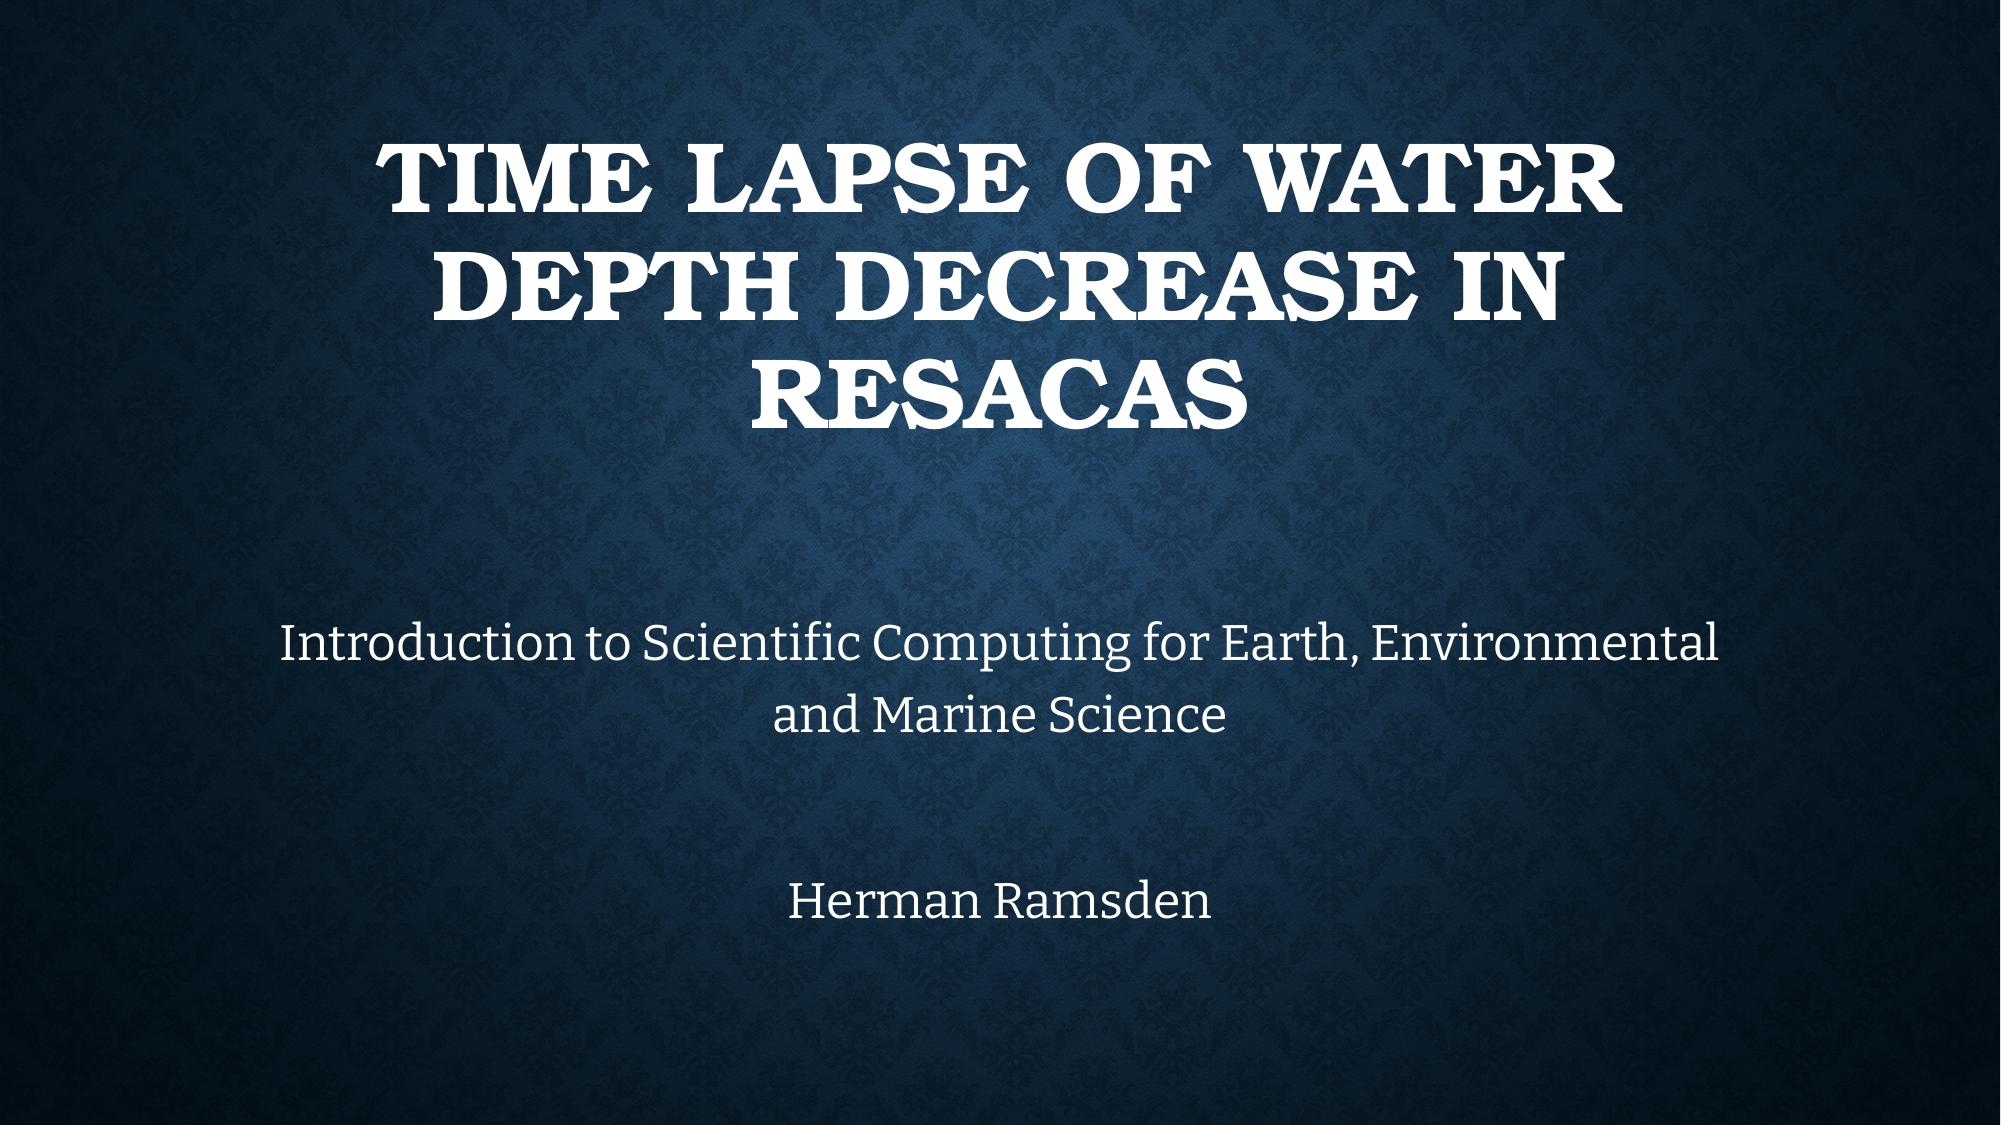

# time lapse of water depth decrease in resacas
Introduction to Scientific Computing for Earth, Environmental and Marine Science

Herman Ramsden